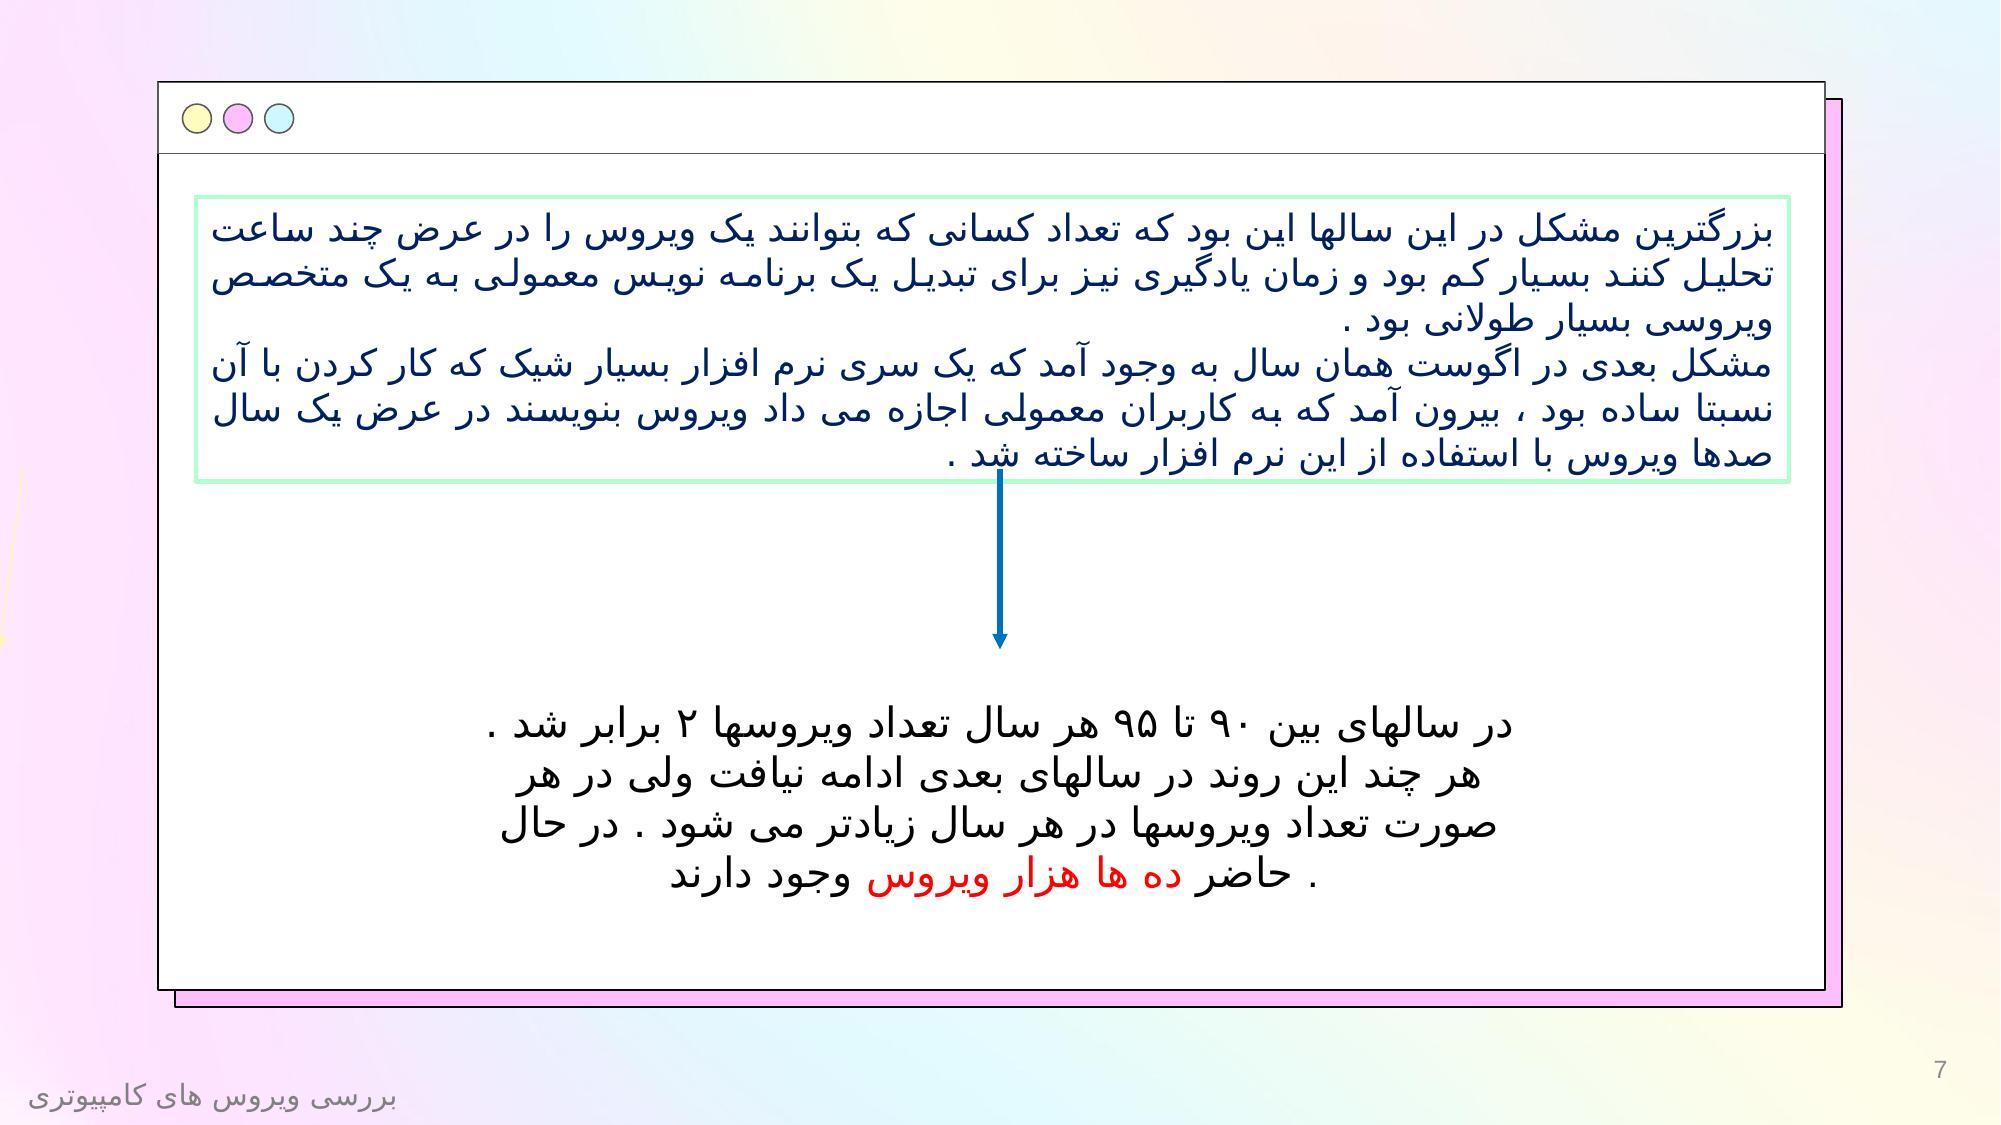

بزرگترین مشکل در این سالها این بود که تعداد کسانی که بتوانند یک ویروس را در عرض چند ساعت تحلیل کنند بسیار کم بود و زمان یادگیری نیز برای تبدیل یک برنامه نویس معمولی به یک متخصص ویروسی بسیار طولانی بود .
مشکل بعدی در اگوست همان سال به وجود آمد که یک سری نرم افزار بسیار شیک که کار کردن با آن نسبتا ساده بود ، بیرون آمد که به کاربران معمولی اجازه می داد ویروس بنویسند در عرض یک سال صدها ویروس با استفاده از این نرم افزار ساخته شد .
در سالهای بین ۹۰ تا ۹۵ هر سال تعداد ویروسها ۲ برابر شد . هر چند این روند در سالهای بعدی ادامه نیافت ولی در هر صورت تعداد ویروسها در هر سال زیادتر می شود . در حال حاضر ده ها هزار ویروس وجود دارند .
7